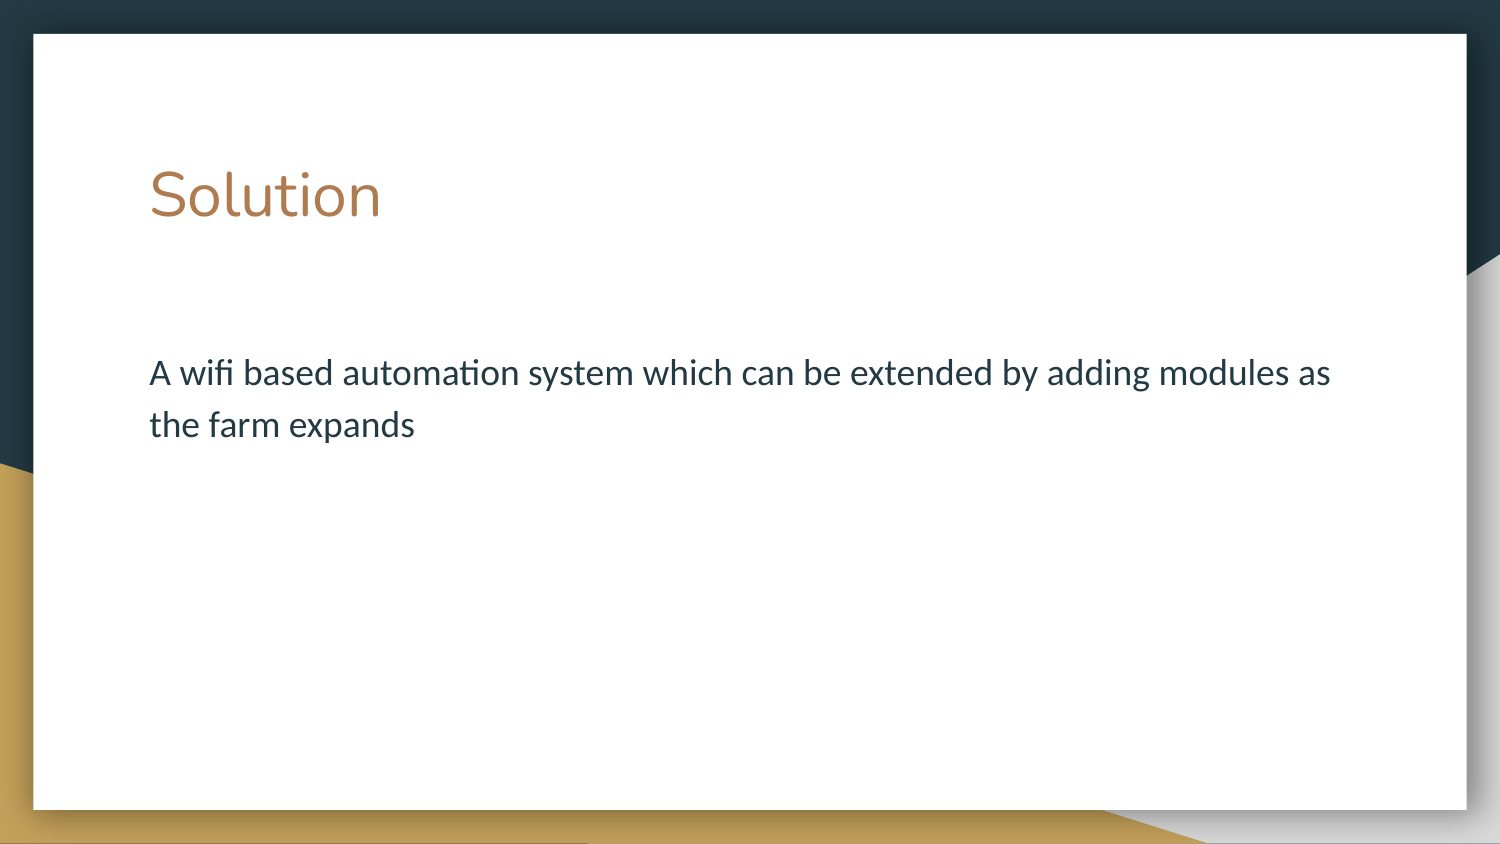

# Solution
A wifi based automation system which can be extended by adding modules as the farm expands